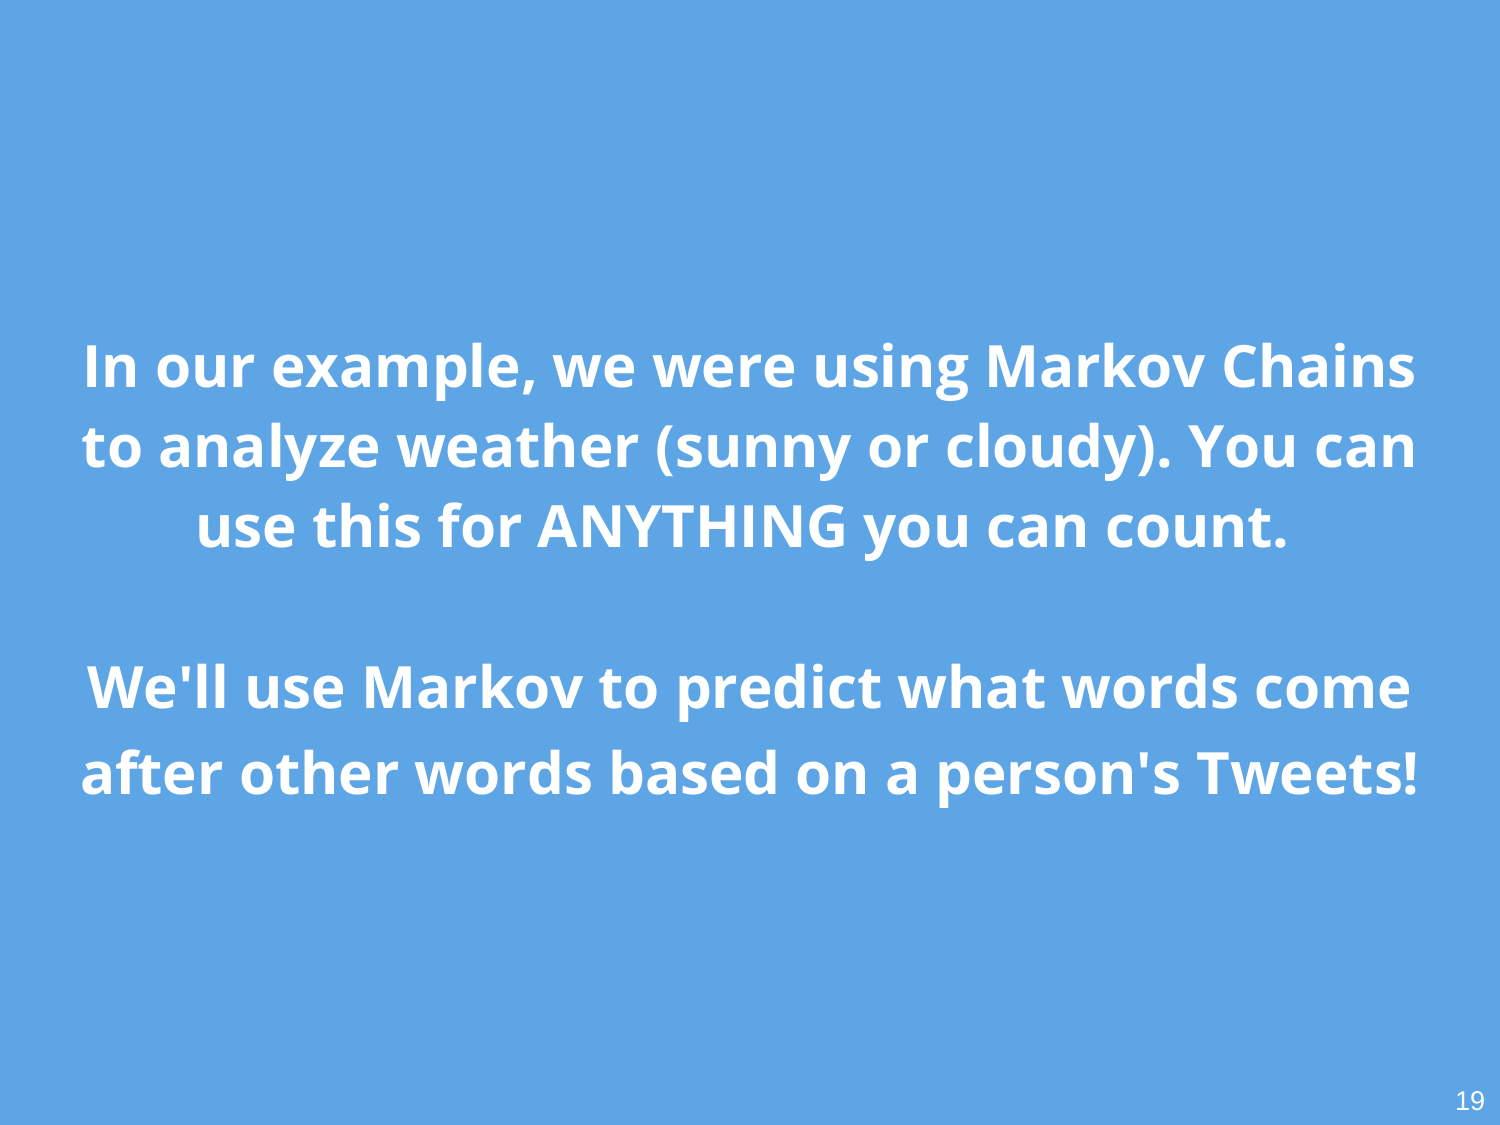

# In our example, we were using Markov Chains to analyze weather (sunny or cloudy). You can use this for ANYTHING you can count. We'll use Markov to predict what words come after other words based on a person's Tweets!